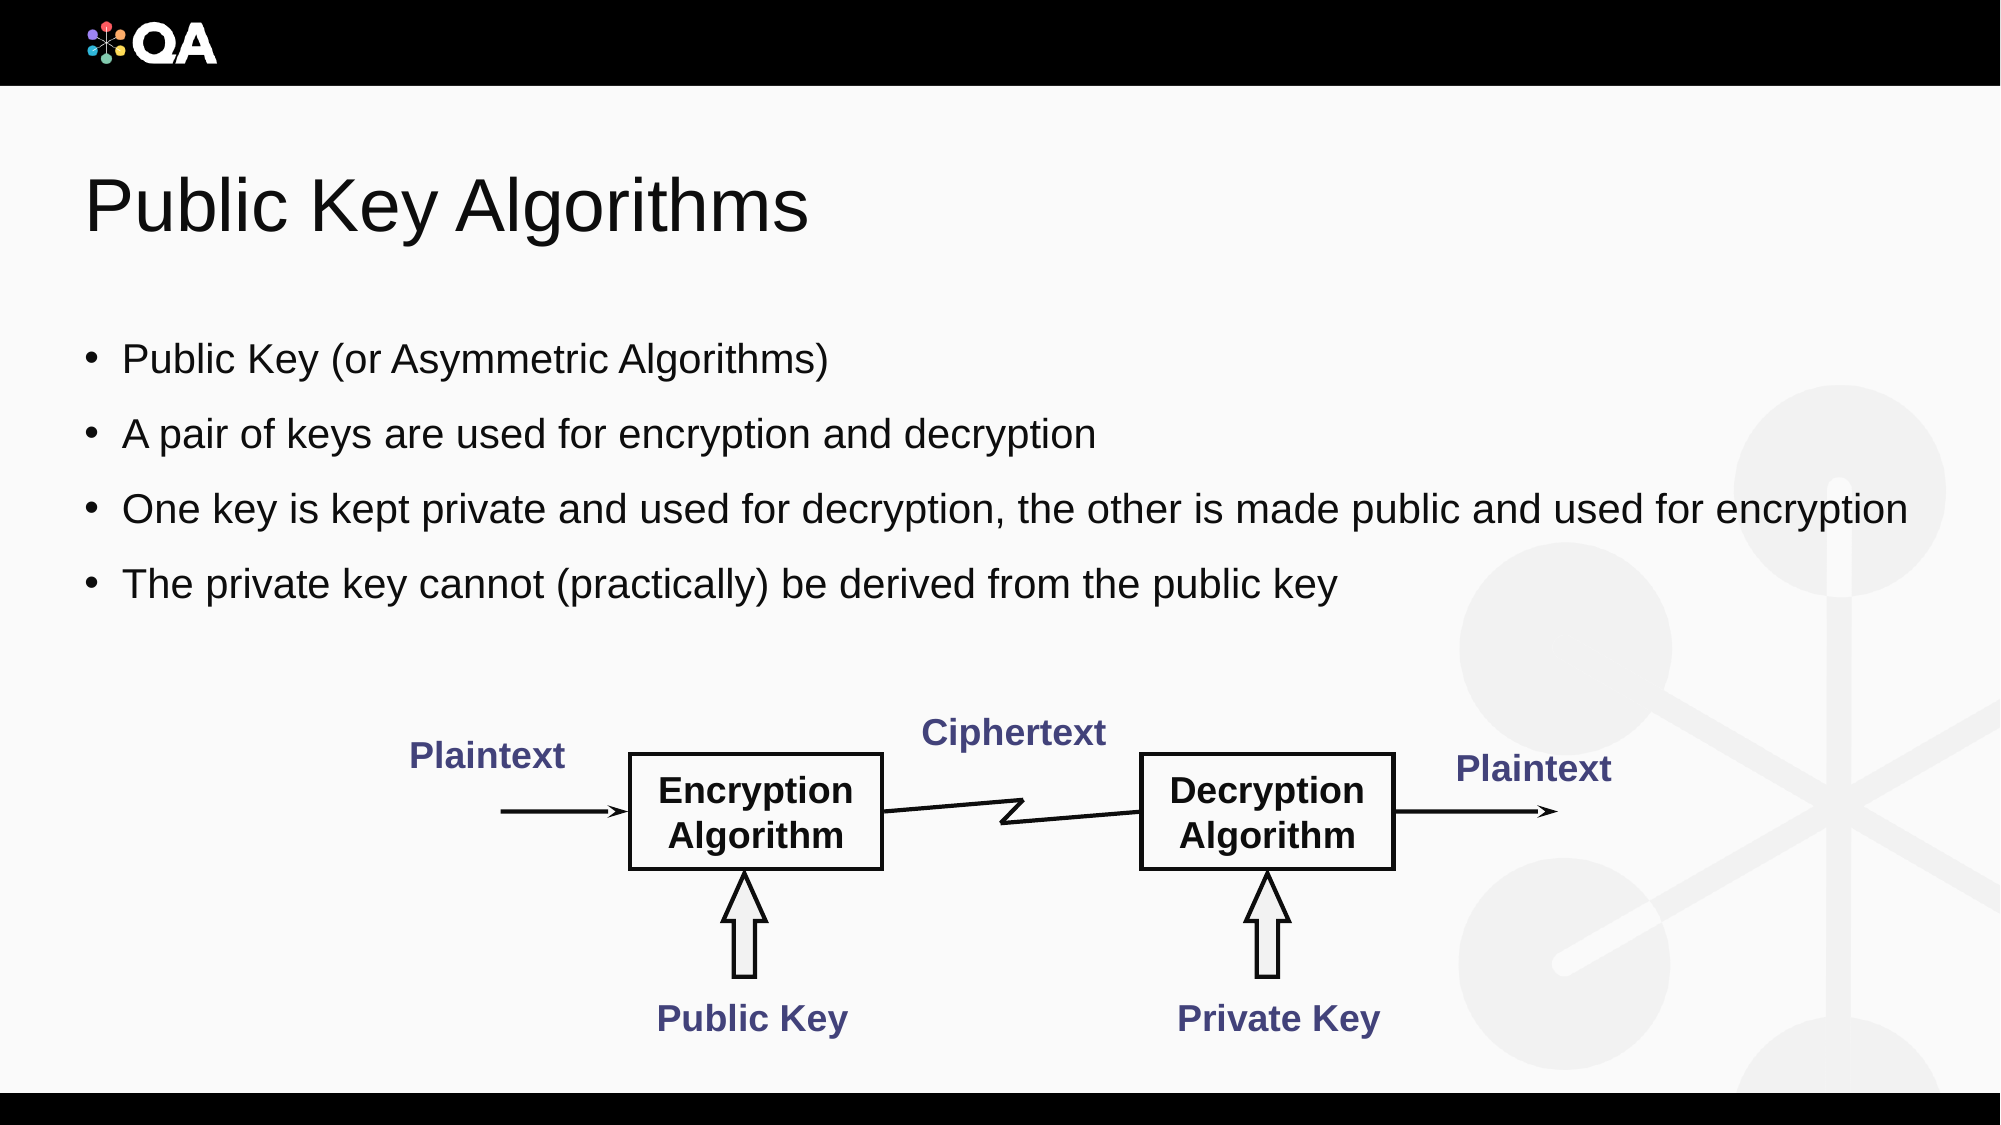

# Public Key Algorithms
Public Key (or Asymmetric Algorithms)
A pair of keys are used for encryption and decryption
One key is kept private and used for decryption, the other is made public and used for encryption
The private key cannot (practically) be derived from the public key
Ciphertext
Plaintext
Plaintext
Encryption
Algorithm
Decryption
Algorithm

Public Key
Private Key